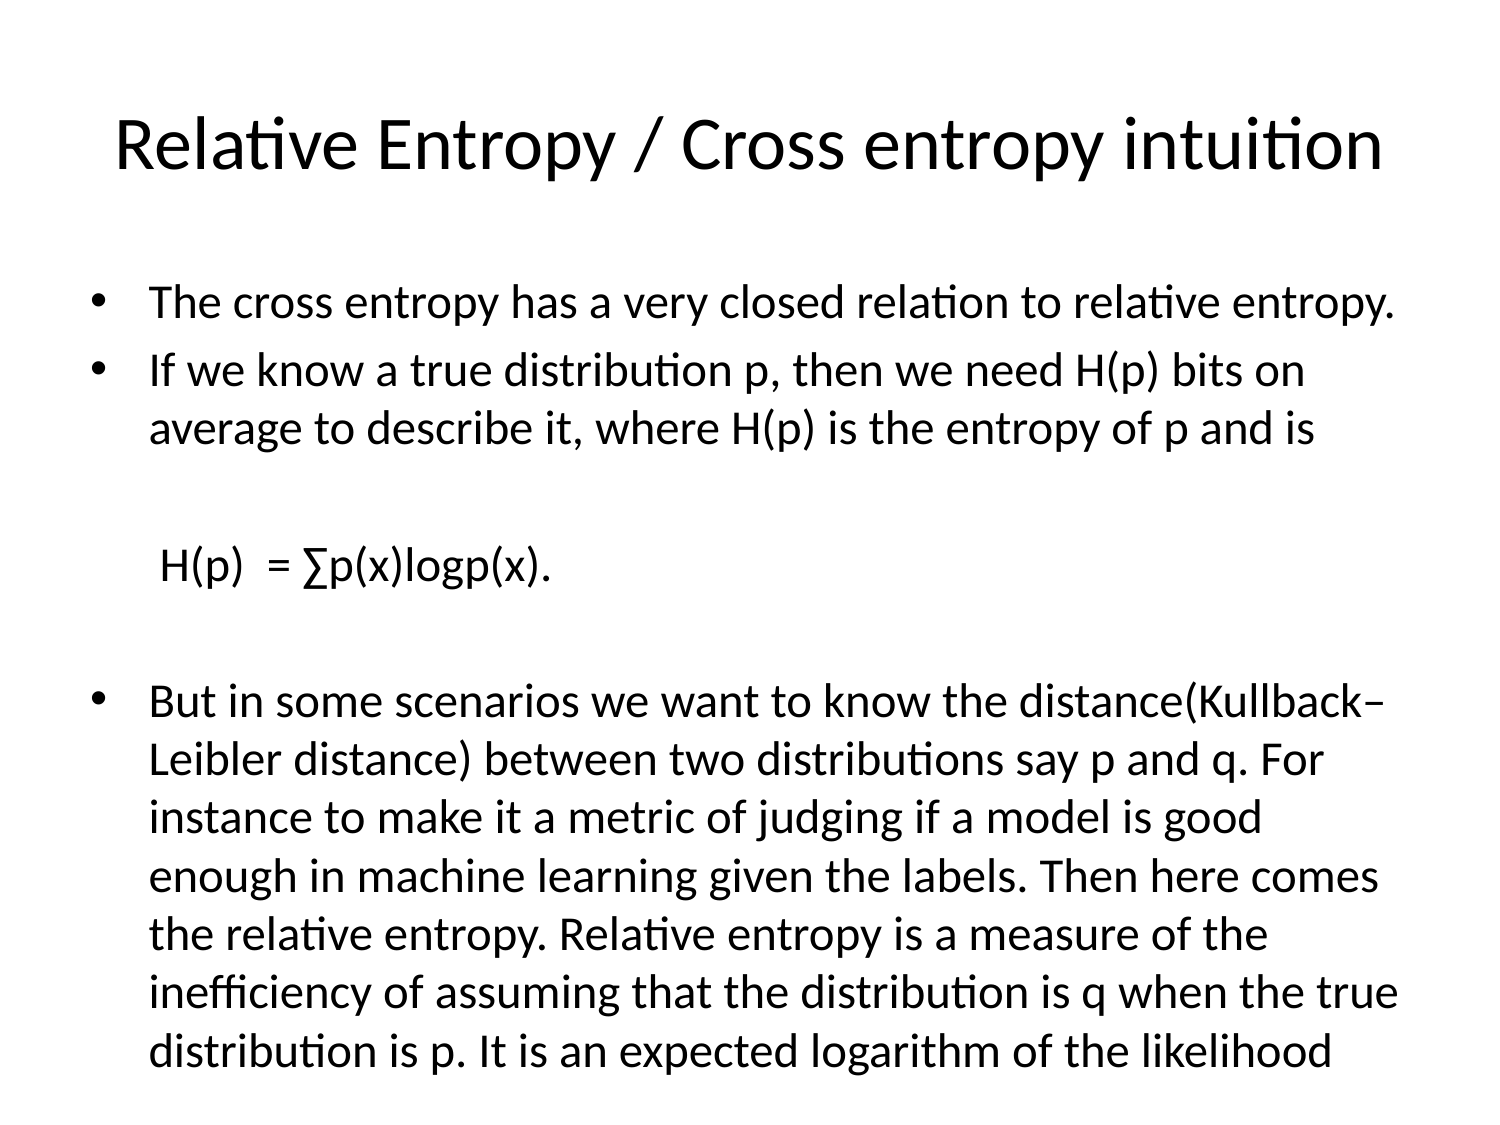

# Relative Entropy / Cross entropy intuition
The cross entropy has a very closed relation to relative entropy.
If we know a true distribution p, then we need H(p) bits on average to describe it, where H(p) is the entropy of p and is

			 H(p)  = ∑p(x)logp(x).

But in some scenarios we want to know the distance(Kullback–Leibler distance) between two distributions say p and q. For instance to make it a metric of judging if a model is good enough in machine learning given the labels. Then here comes the relative entropy. Relative entropy is a measure of the inefficiency of assuming that the distribution is q when the true distribution is p. It is an expected logarithm of the likelihood